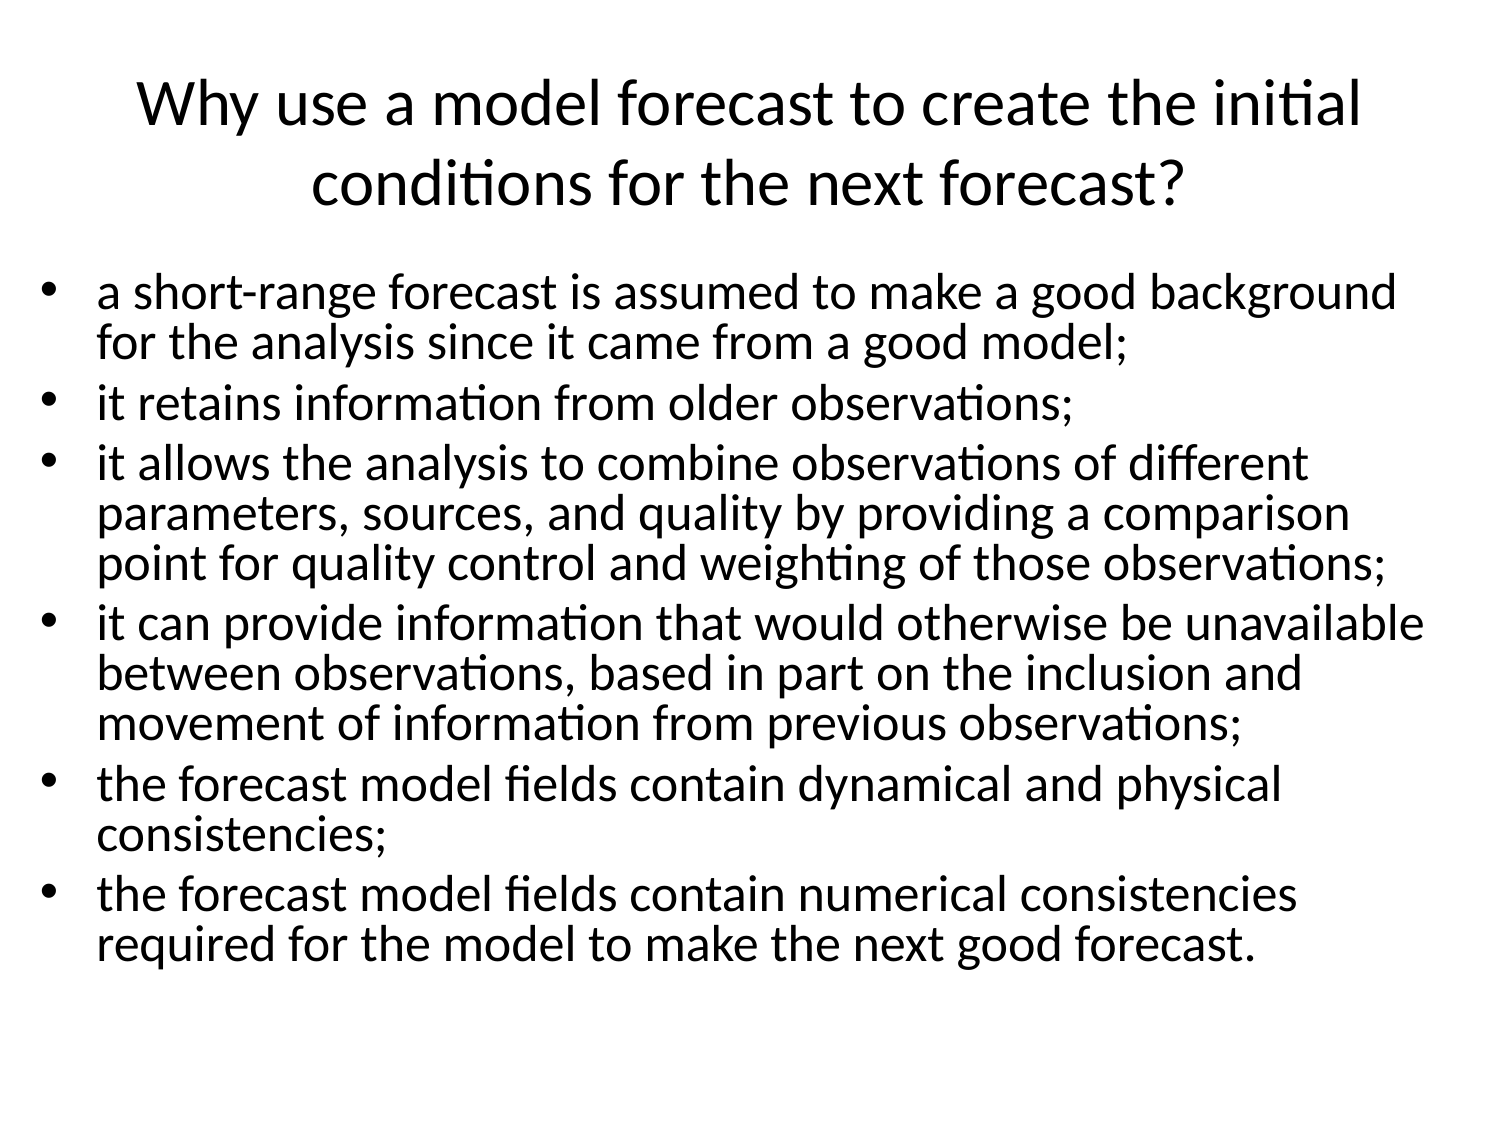

# Why use a model forecast to create the initial conditions for the next forecast?
a short-range forecast is assumed to make a good background for the analysis since it came from a good model;
it retains information from older observations;
it allows the analysis to combine observations of different parameters, sources, and quality by providing a comparison point for quality control and weighting of those observations;
it can provide information that would otherwise be unavailable between observations, based in part on the inclusion and movement of information from previous observations;
the forecast model fields contain dynamical and physical consistencies;
the forecast model fields contain numerical consistencies required for the model to make the next good forecast.